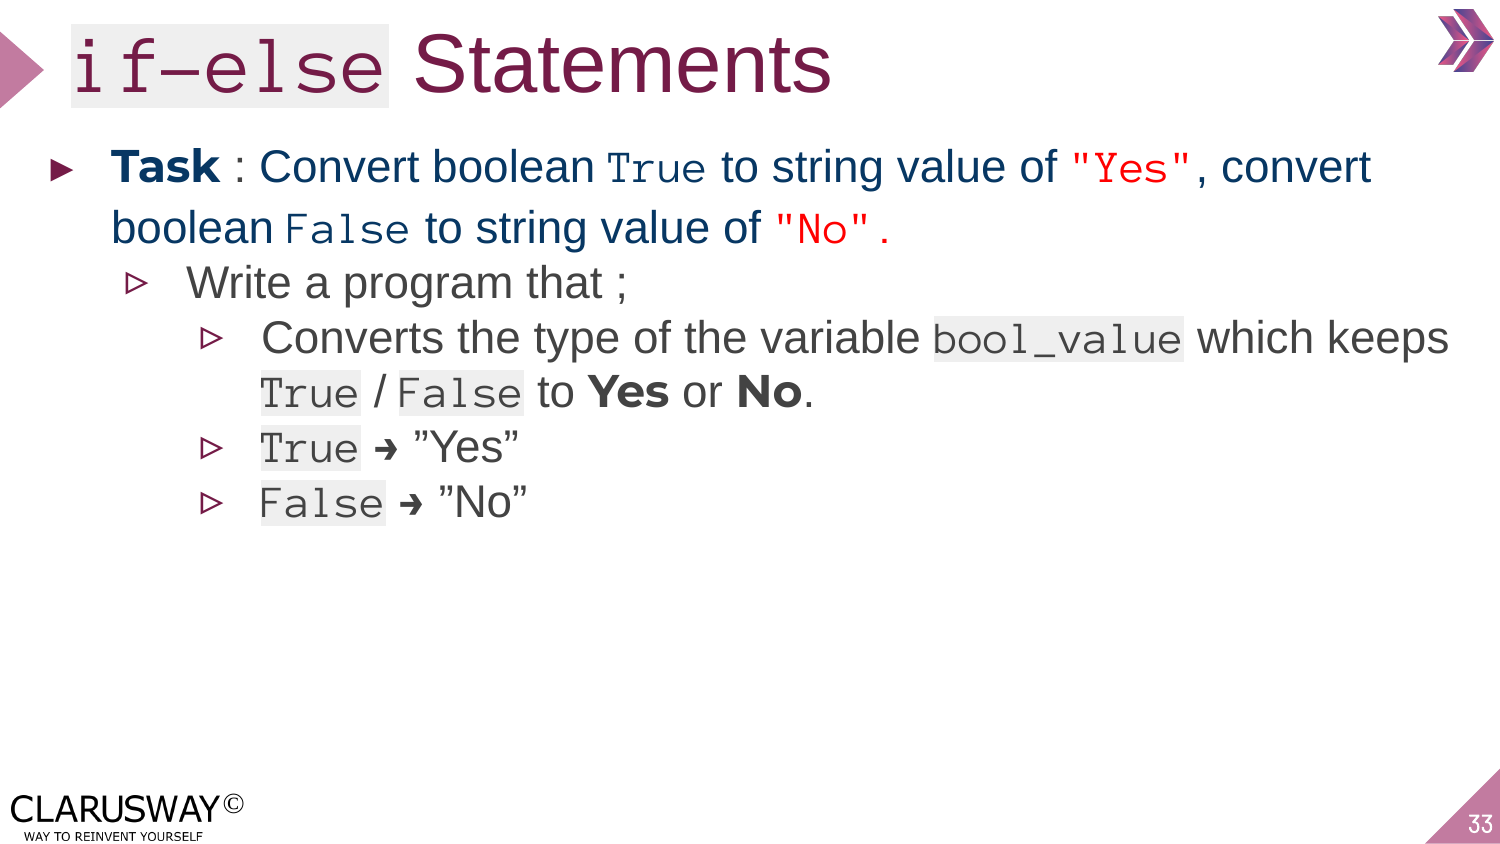

# if-else Statements

Task : Convert boolean True to string value of "Yes", convert boolean False to string value of "No".
Write a program that ;
Converts the type of the variable bool_value which keeps True / False to Yes or No.
True → ”Yes”
False → ”No”

33